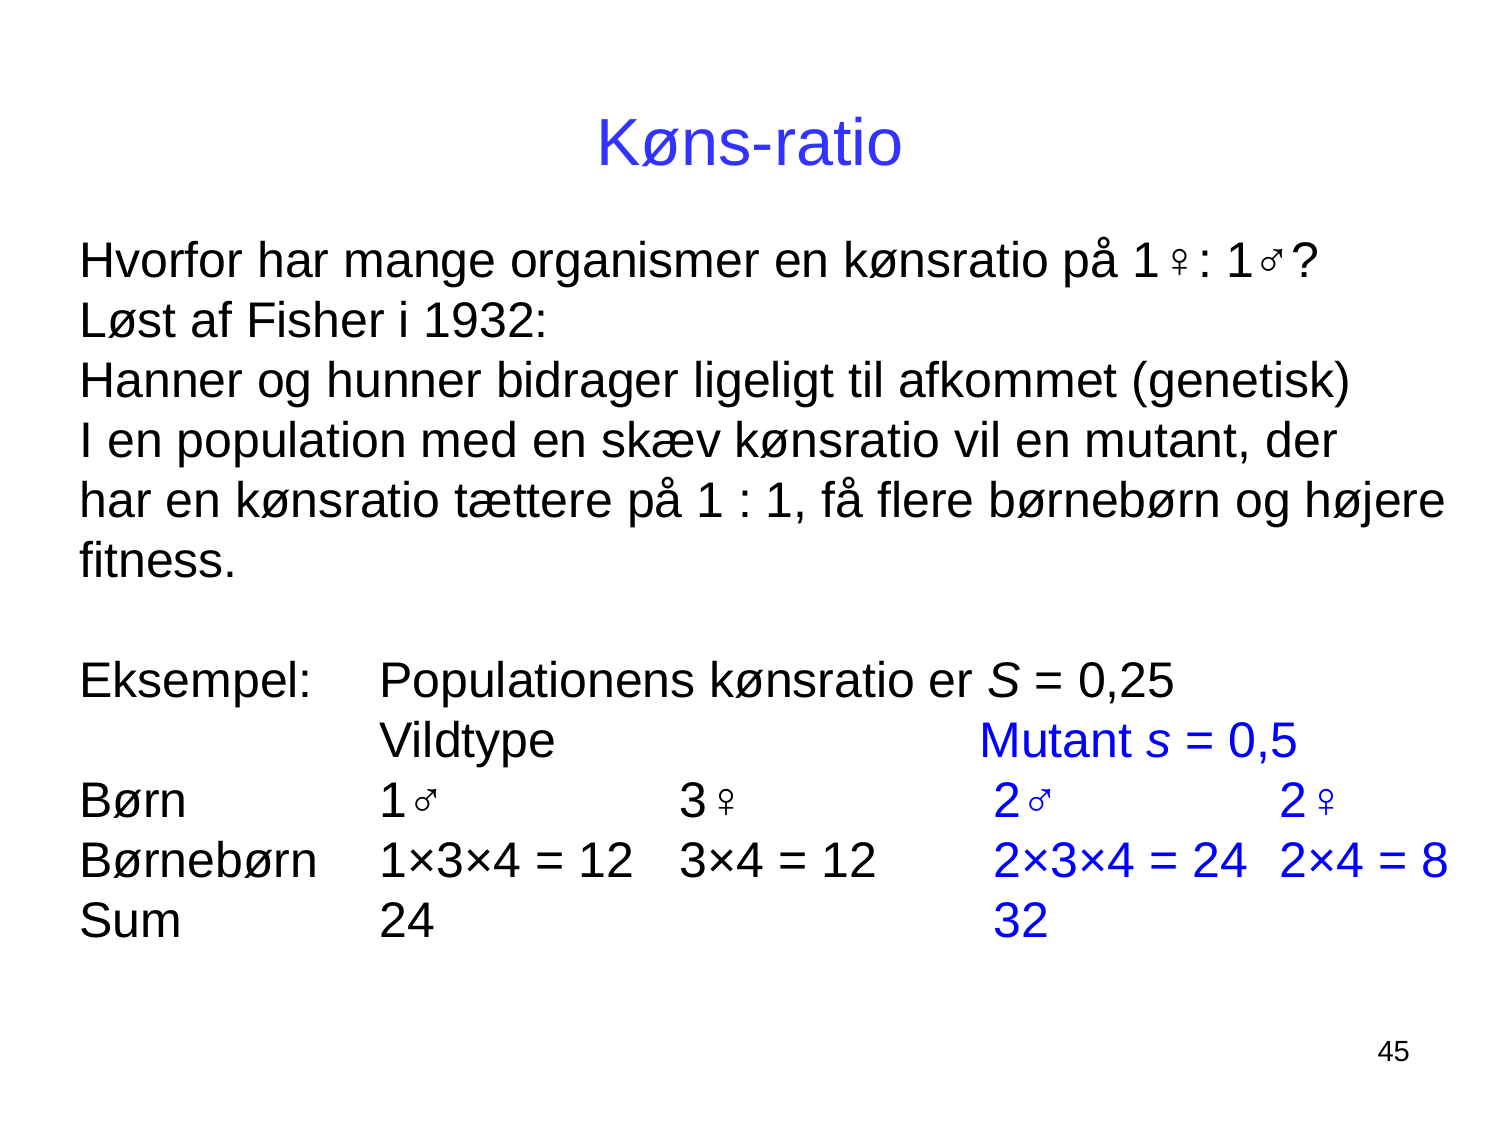

# Køns-ratio
Hvorfor har mange organismer en kønsratio på 1♀: 1♂?
Løst af Fisher i 1932:
Hanner og hunner bidrager ligeligt til afkommet (genetisk)
I en population med en skæv kønsratio vil en mutant, der
har en kønsratio tættere på 1 : 1, få flere børnebørn og højere fitness.

Eksempel:  	Populationens kønsratio er S = 0,25
		Vildtype			Mutant s = 0,5
Børn		1♂  		3♀		 2♂  		2♀
Børnebørn	1×3×4 = 12 	3×4 = 12 	 2×3×4 = 24 	2×4 = 8
Sum		24				 32
45